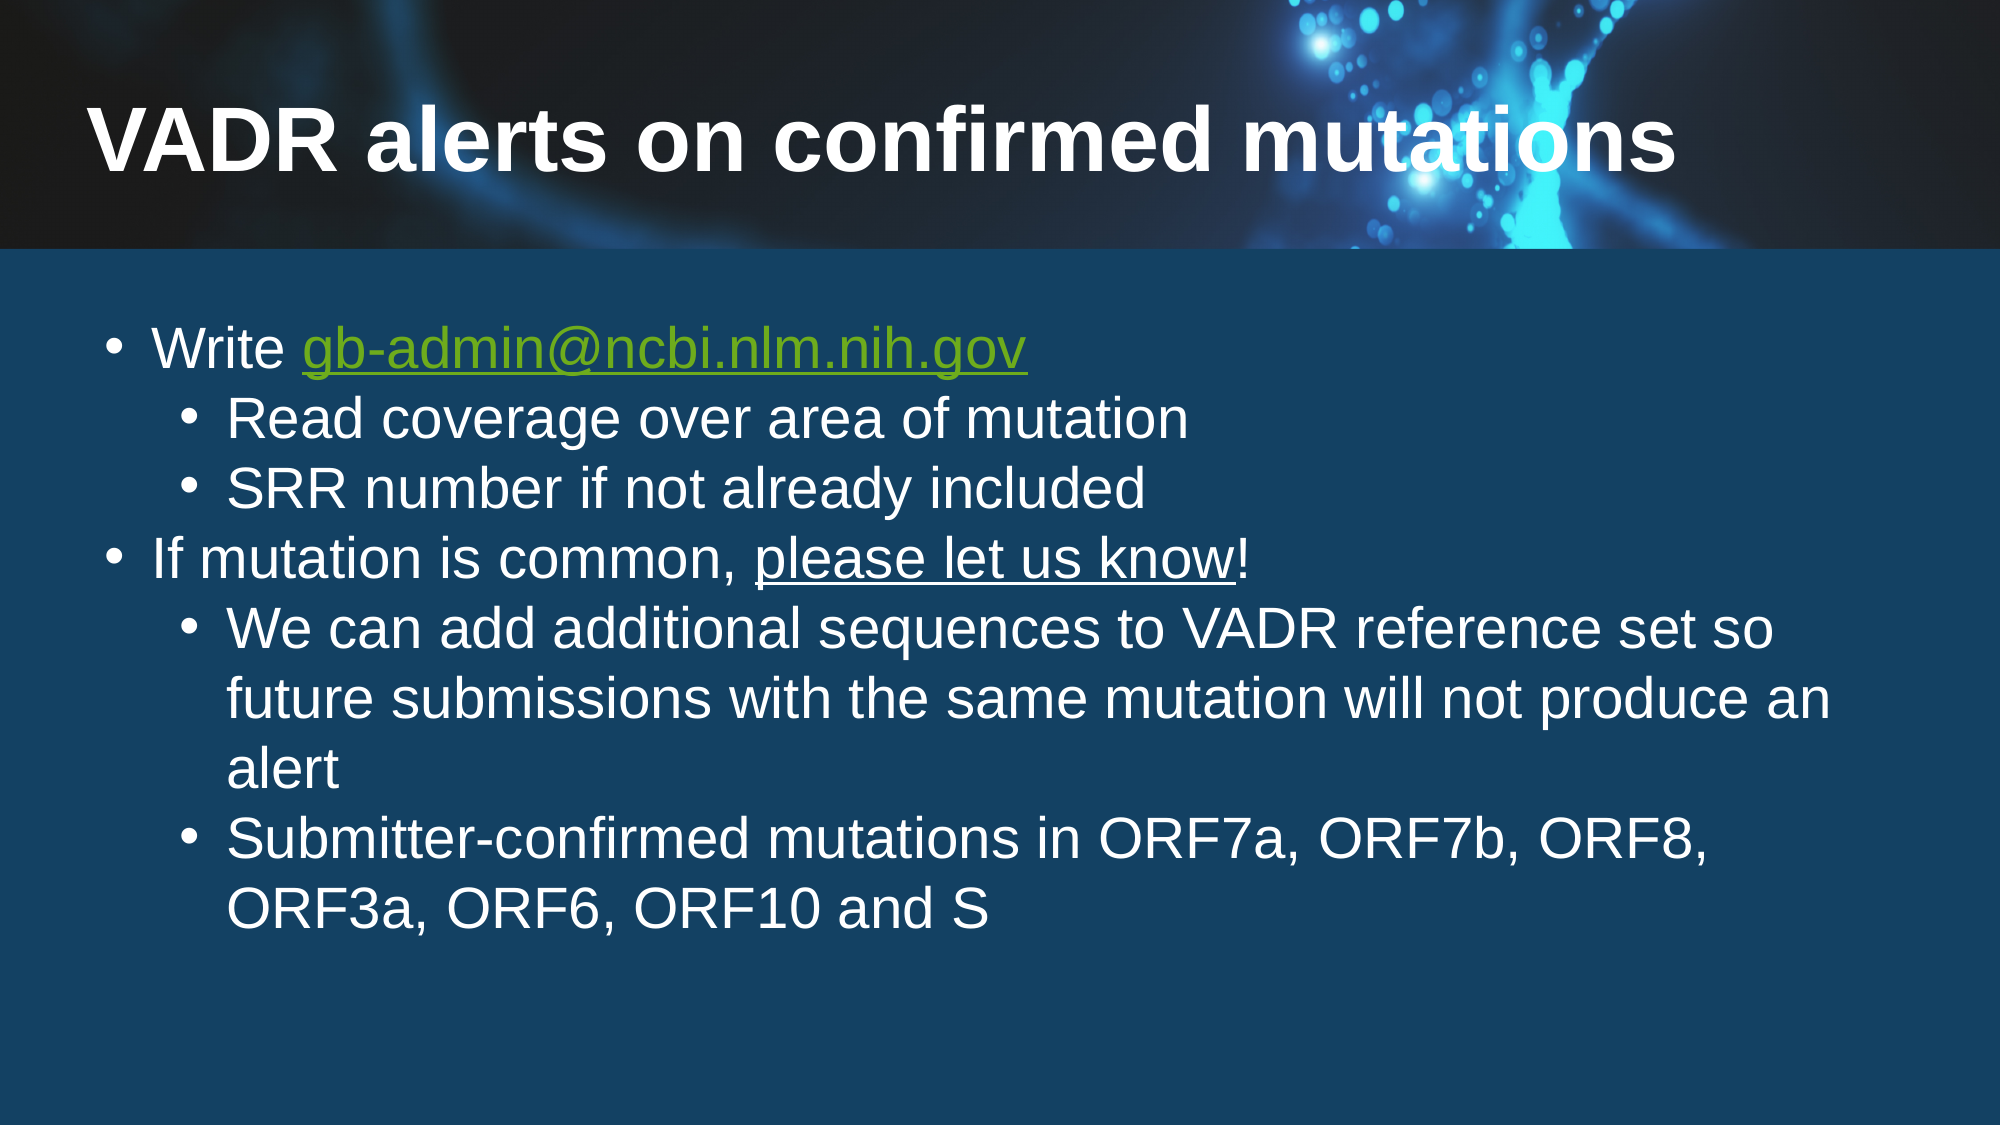

# VADR alerts on confirmed mutations
Write gb-admin@ncbi.nlm.nih.gov
Read coverage over area of mutation
SRR number if not already included
If mutation is common, please let us know!
We can add additional sequences to VADR reference set so future submissions with the same mutation will not produce an alert
Submitter-confirmed mutations in ORF7a, ORF7b, ORF8, ORF3a, ORF6, ORF10 and S